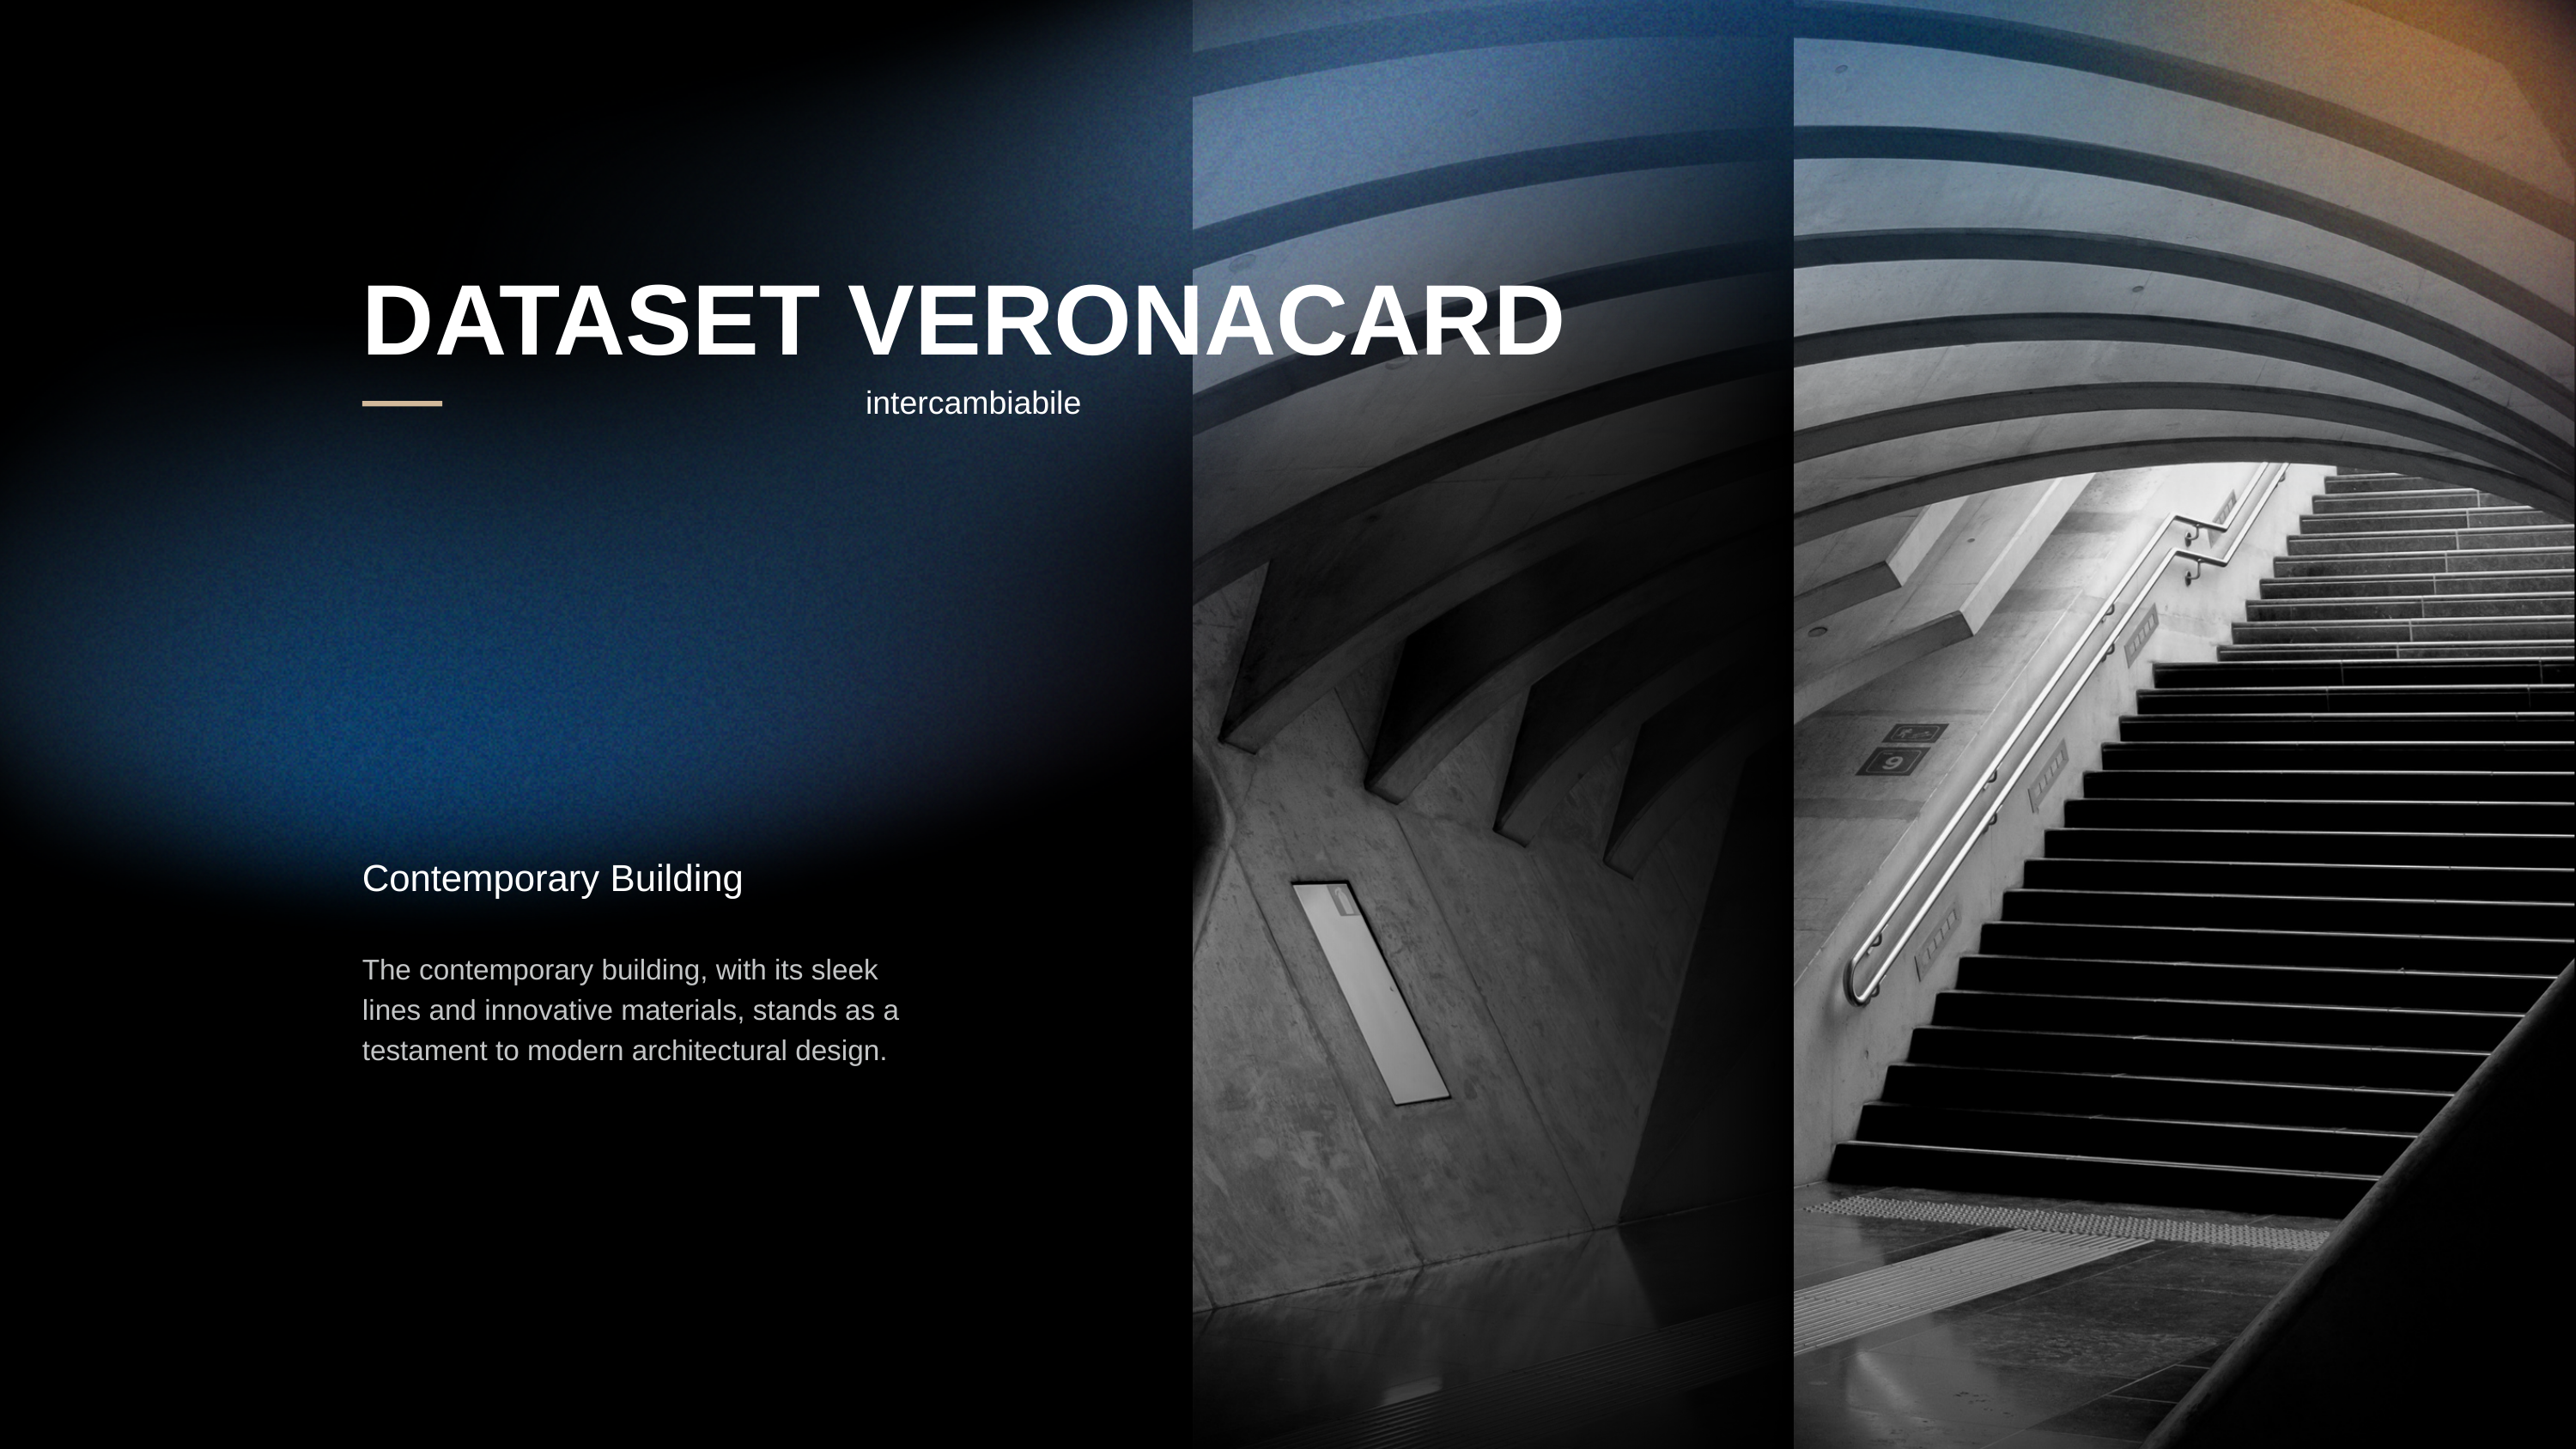

DATASET VERONACARD
intercambiabile

Contemporary Building
The contemporary building, with its sleek lines and innovative materials, stands as a testament to modern architectural design.